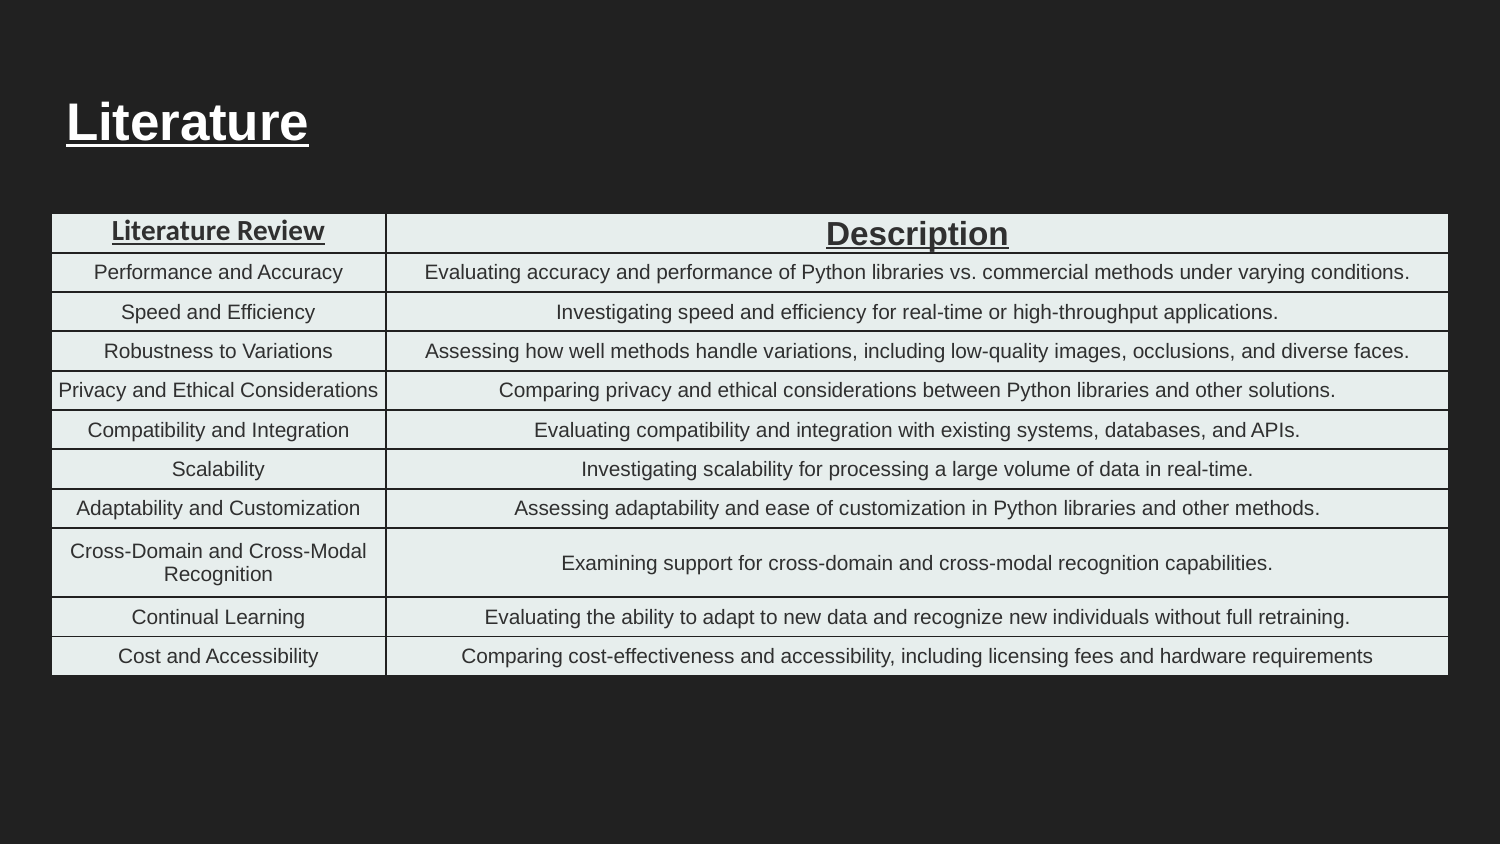

# Literature
| Literature Review | Description |
| --- | --- |
| Performance and Accuracy | Evaluating accuracy and performance of Python libraries vs. commercial methods under varying conditions. |
| Speed and Efficiency | Investigating speed and efficiency for real-time or high-throughput applications. |
| Robustness to Variations | Assessing how well methods handle variations, including low-quality images, occlusions, and diverse faces. |
| Privacy and Ethical Considerations | Comparing privacy and ethical considerations between Python libraries and other solutions. |
| Compatibility and Integration | Evaluating compatibility and integration with existing systems, databases, and APIs. |
| Scalability | Investigating scalability for processing a large volume of data in real-time. |
| Adaptability and Customization | Assessing adaptability and ease of customization in Python libraries and other methods. |
| Cross-Domain and Cross-Modal Recognition | Examining support for cross-domain and cross-modal recognition capabilities. |
| Continual Learning | Evaluating the ability to adapt to new data and recognize new individuals without full retraining. |
| Cost and Accessibility | Comparing cost-effectiveness and accessibility, including licensing fees and hardware requirements |